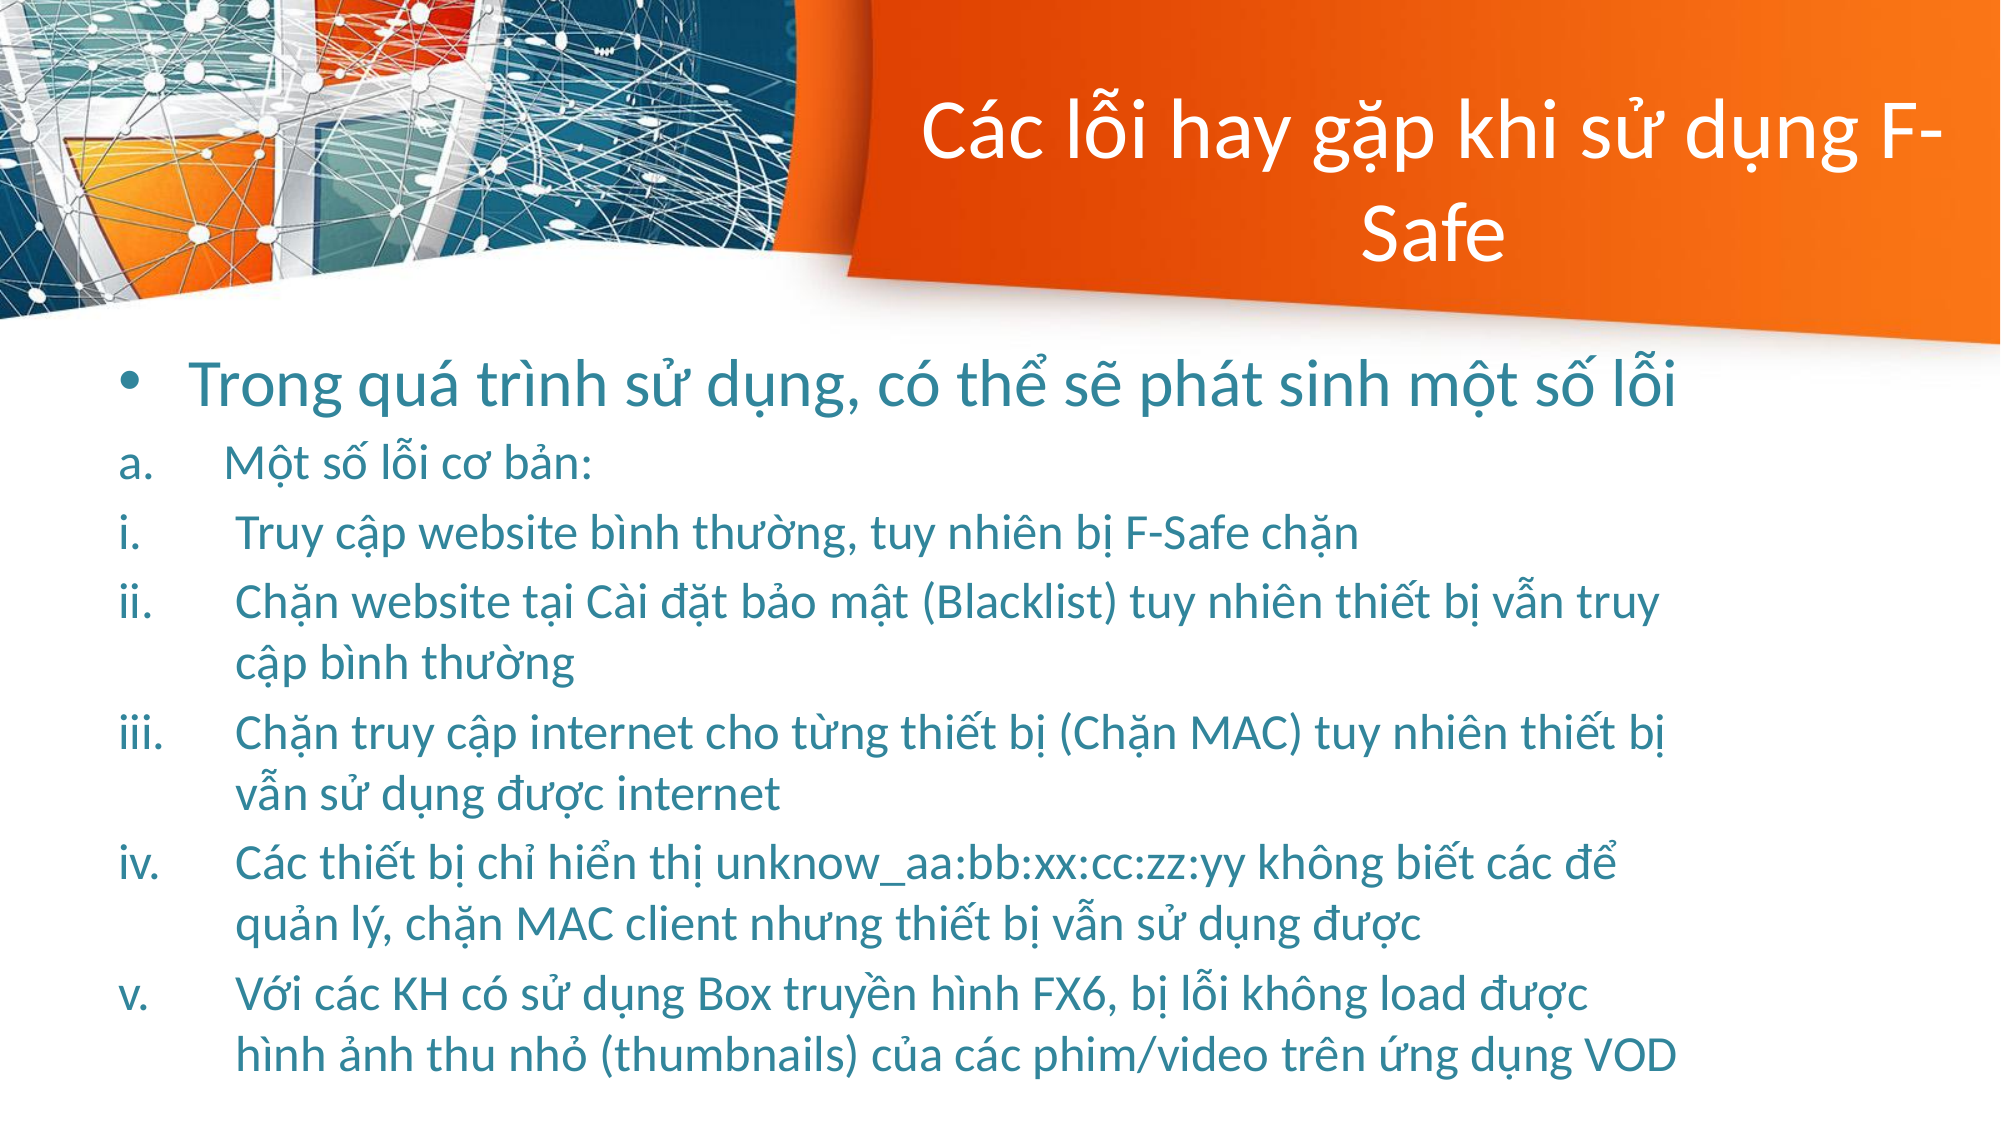

# Các lỗi hay gặp khi sử dụng F-Safe
Trong quá trình sử dụng, có thể sẽ phát sinh một số lỗi
Một số lỗi cơ bản:
Truy cập website bình thường, tuy nhiên bị F-Safe chặn
Chặn website tại Cài đặt bảo mật (Blacklist) tuy nhiên thiết bị vẫn truy cập bình thường
Chặn truy cập internet cho từng thiết bị (Chặn MAC) tuy nhiên thiết bị vẫn sử dụng được internet
Các thiết bị chỉ hiển thị unknow_aa:bb:xx:cc:zz:yy không biết các để quản lý, chặn MAC client nhưng thiết bị vẫn sử dụng được
Với các KH có sử dụng Box truyền hình FX6, bị lỗi không load được hình ảnh thu nhỏ (thumbnails) của các phim/video trên ứng dụng VOD